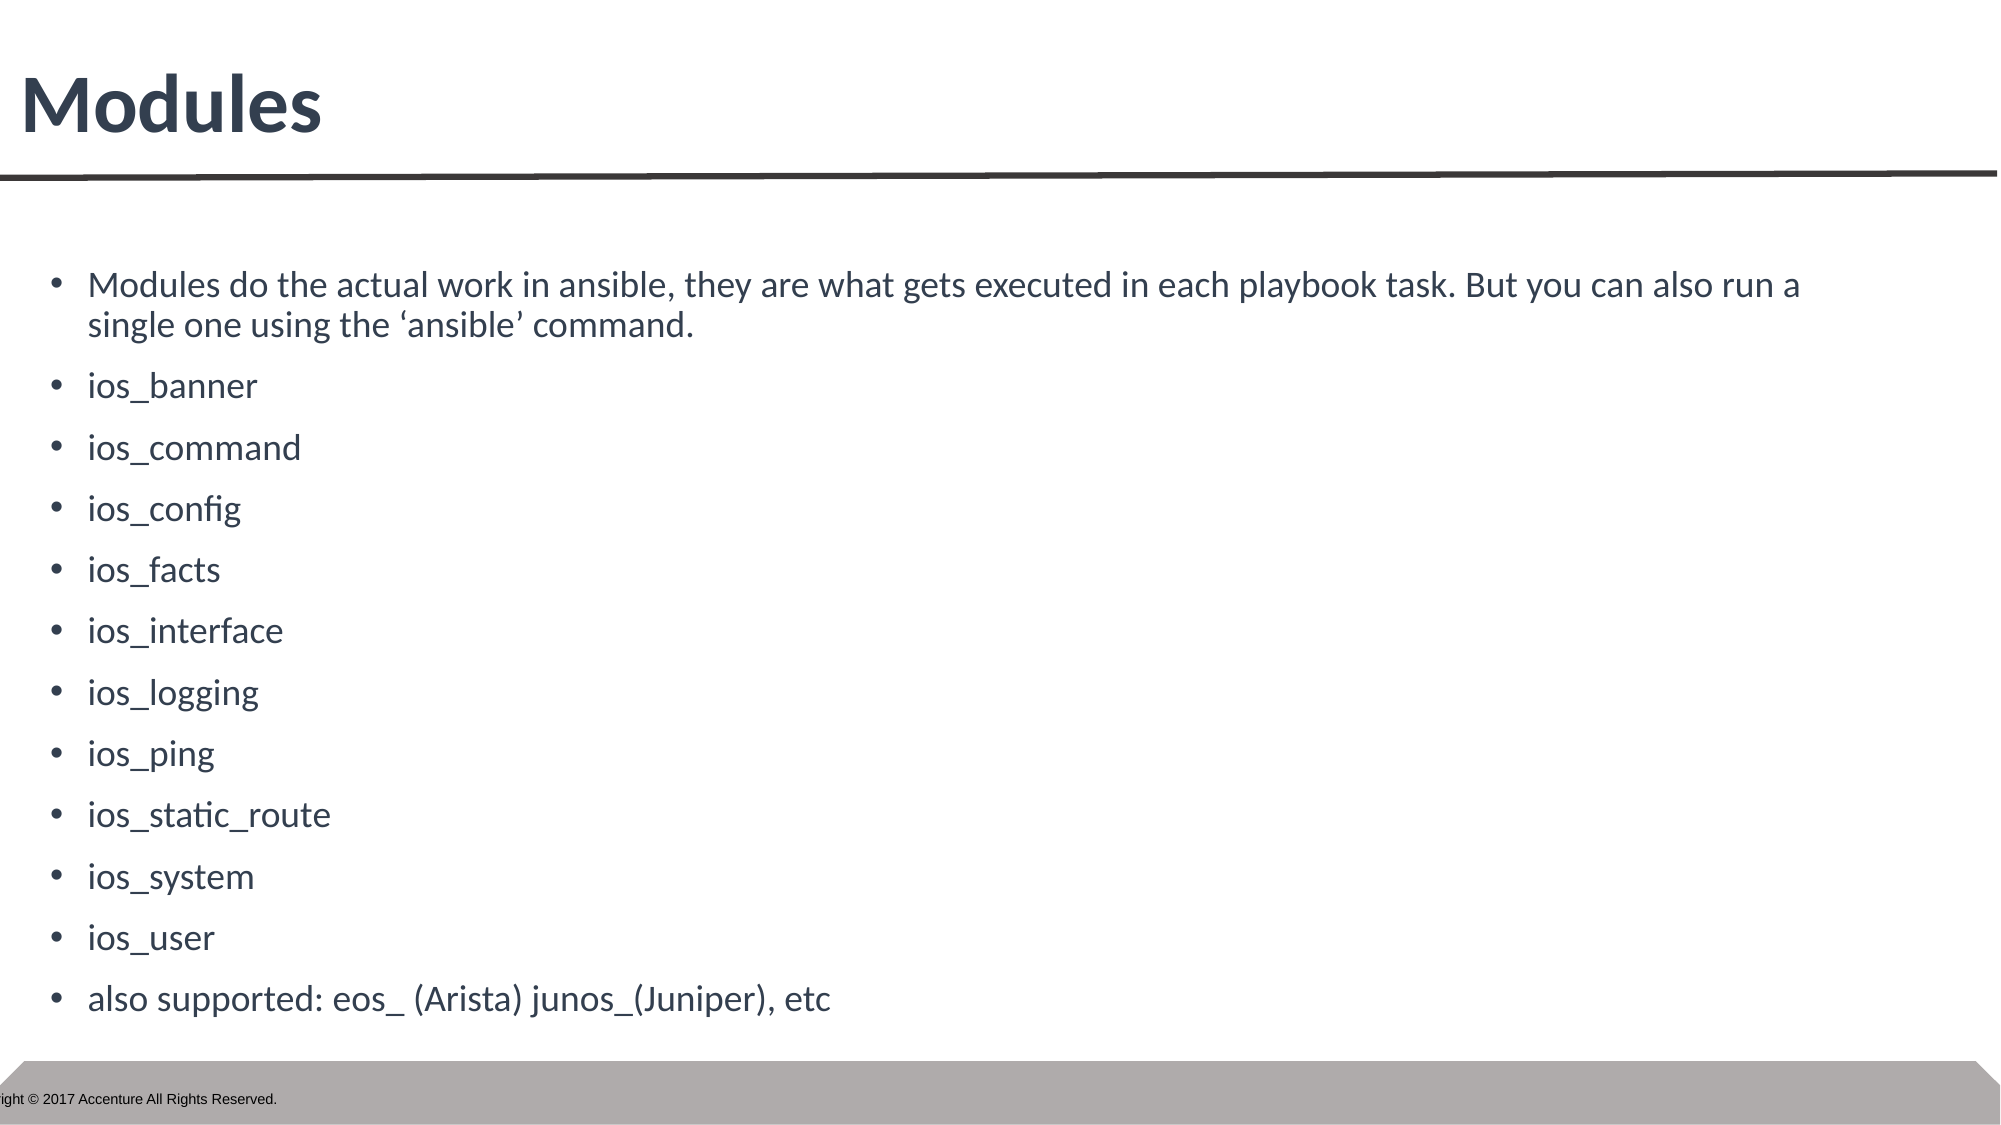

# Modules

Modules do the actual work in ansible, they are what gets executed in each playbook task. But you can also run a single one using the ‘ansible’ command.
ios_banner
ios_command
ios_config
ios_facts
ios_interface
ios_logging
ios_ping
ios_static_route
ios_system
ios_user
also supported: eos_ (Arista) junos_(Juniper), etc